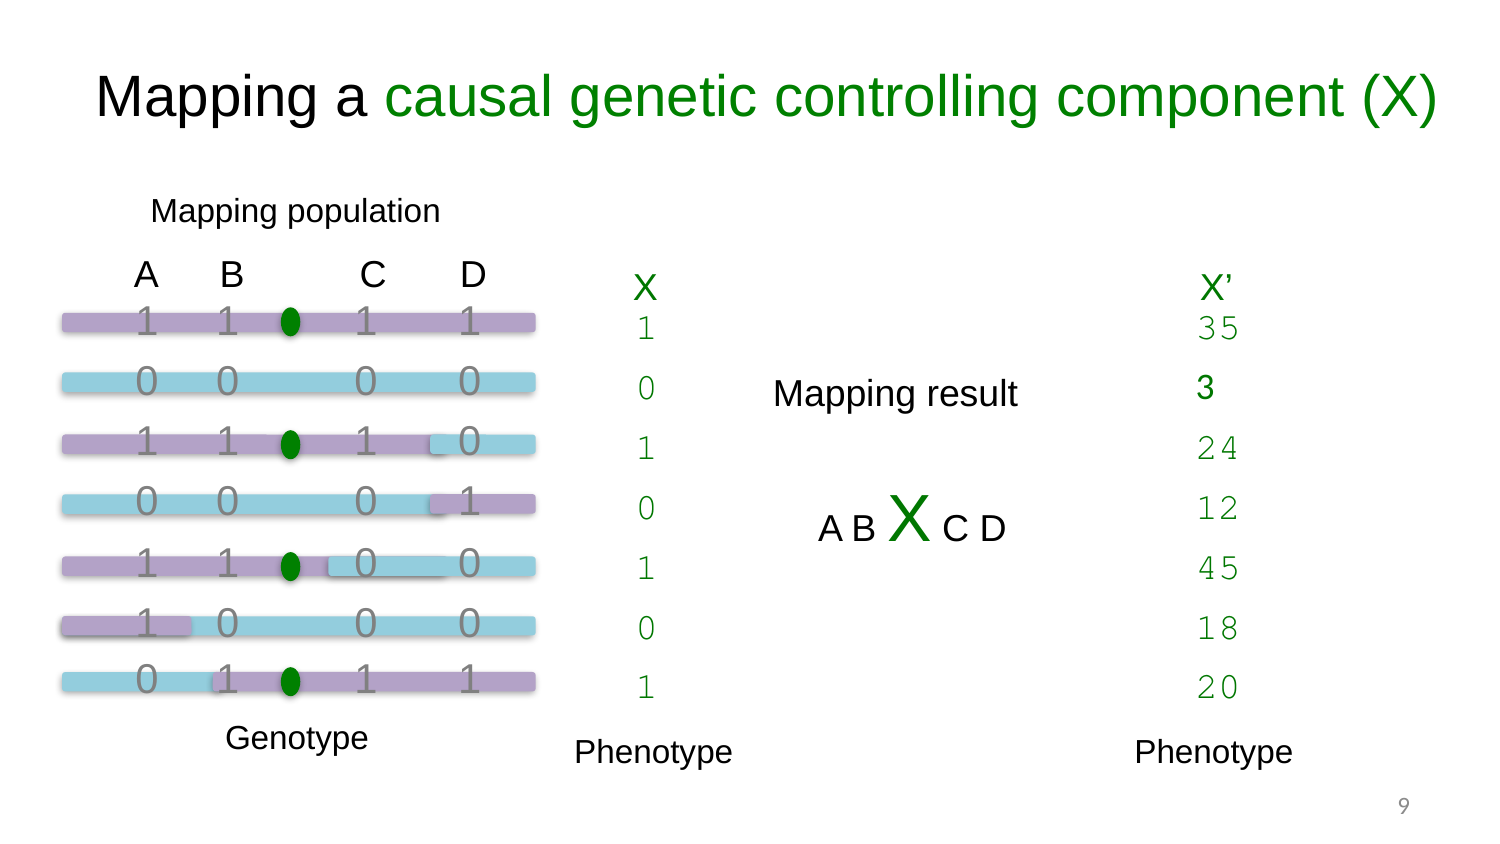

# Mapping a causal genetic controlling component (X)
Mapping population

A      B           C       D
1     1          1       1
0     0          0       0
1     1          1       0
0     0          0       1
1     1          0       0
1     0          0       0
0     1          1       1
Genotype
X
1
0
1
0
1
0
1
Phenotype
X’
35
3
24
12
45
18
20
Phenotype

Mapping result
A B X C D
9